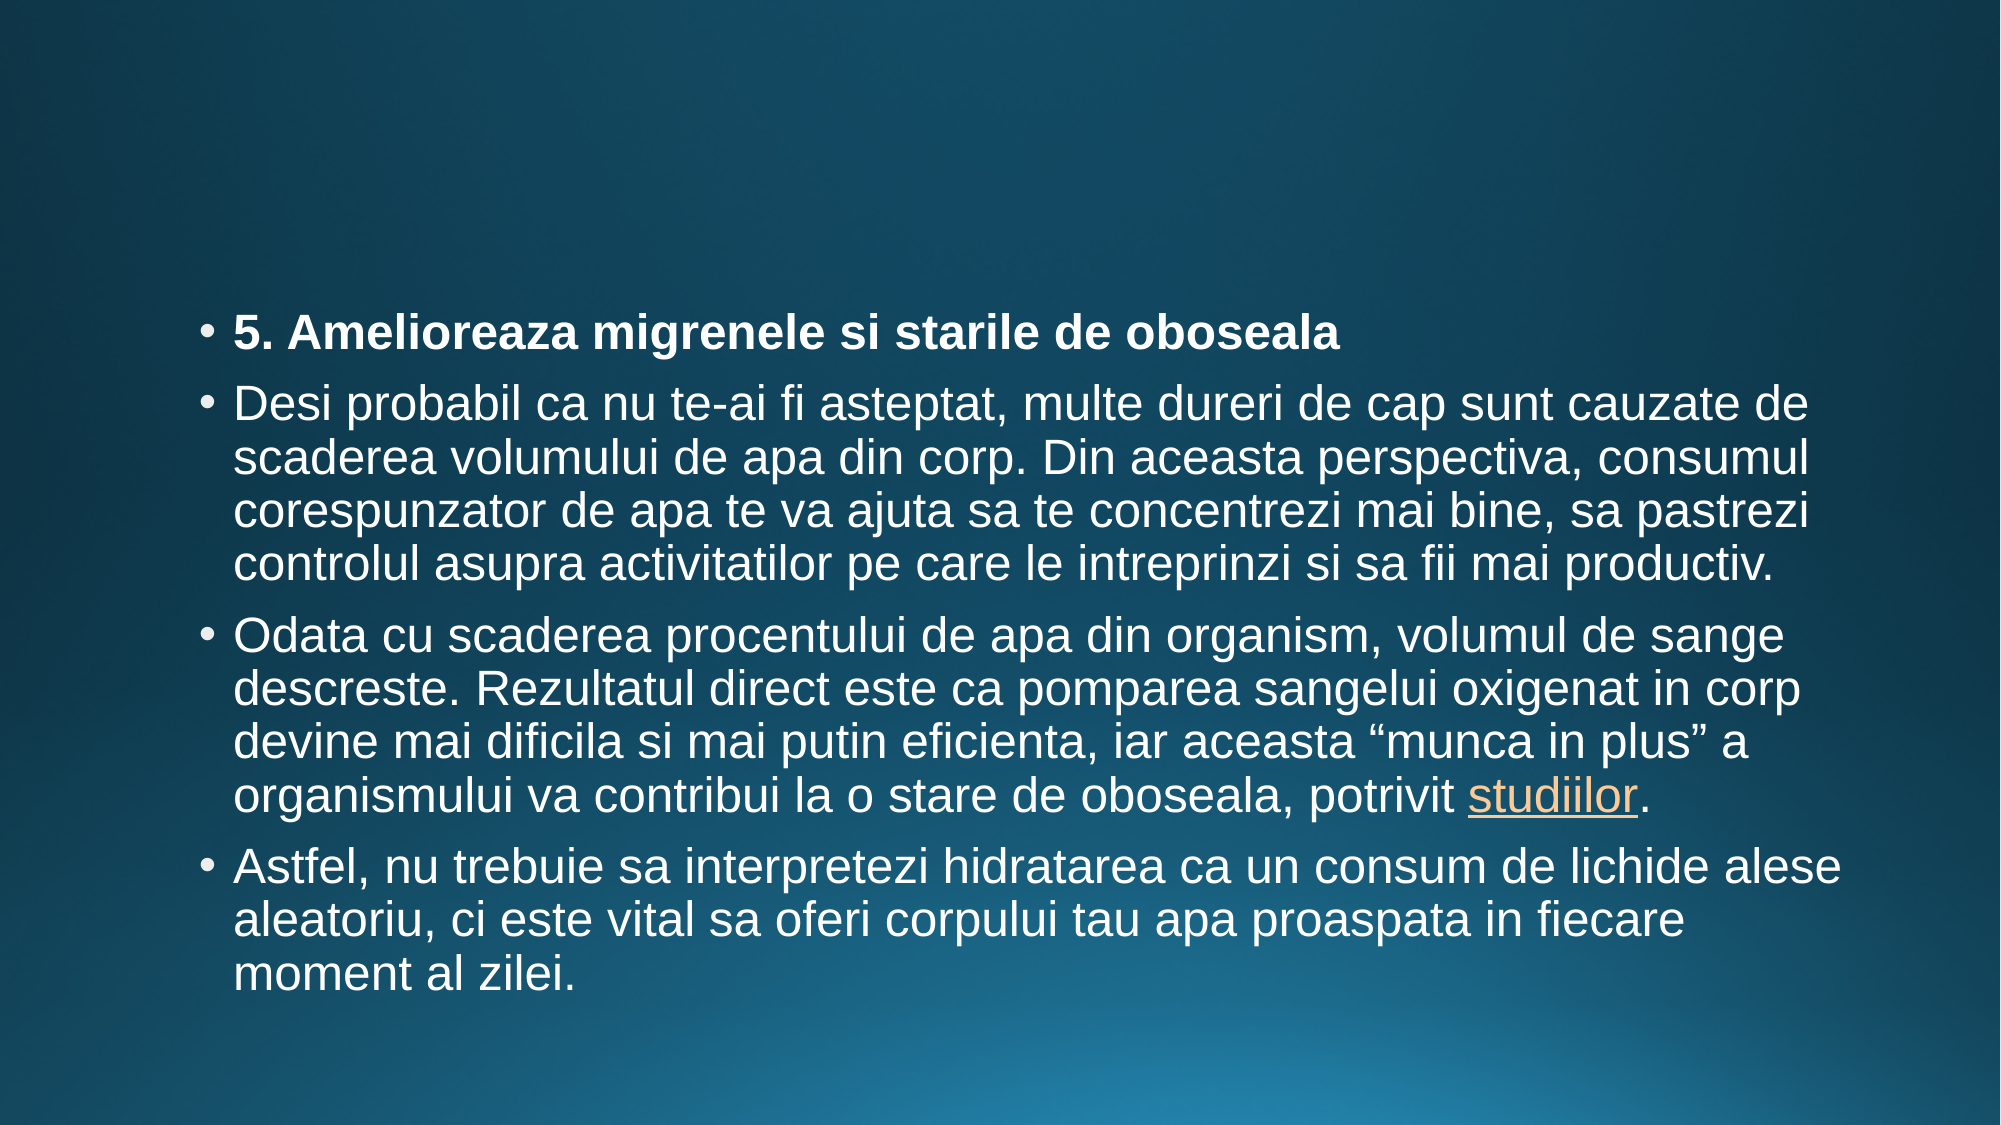

#
5. Amelioreaza migrenele si starile de oboseala
Desi probabil ca nu te-ai fi asteptat, multe dureri de cap sunt cauzate de scaderea volumului de apa din corp. Din aceasta perspectiva, consumul corespunzator de apa te va ajuta sa te concentrezi mai bine, sa pastrezi controlul asupra activitatilor pe care le intreprinzi si sa fii mai productiv.
Odata cu scaderea procentului de apa din organism, volumul de sange descreste. Rezultatul direct este ca pomparea sangelui oxigenat in corp devine mai dificila si mai putin eficienta, iar aceasta “munca in plus” a organismului va contribui la o stare de oboseala, potrivit studiilor.
Astfel, nu trebuie sa interpretezi hidratarea ca un consum de lichide alese aleatoriu, ci este vital sa oferi corpului tau apa proaspata in fiecare moment al zilei.